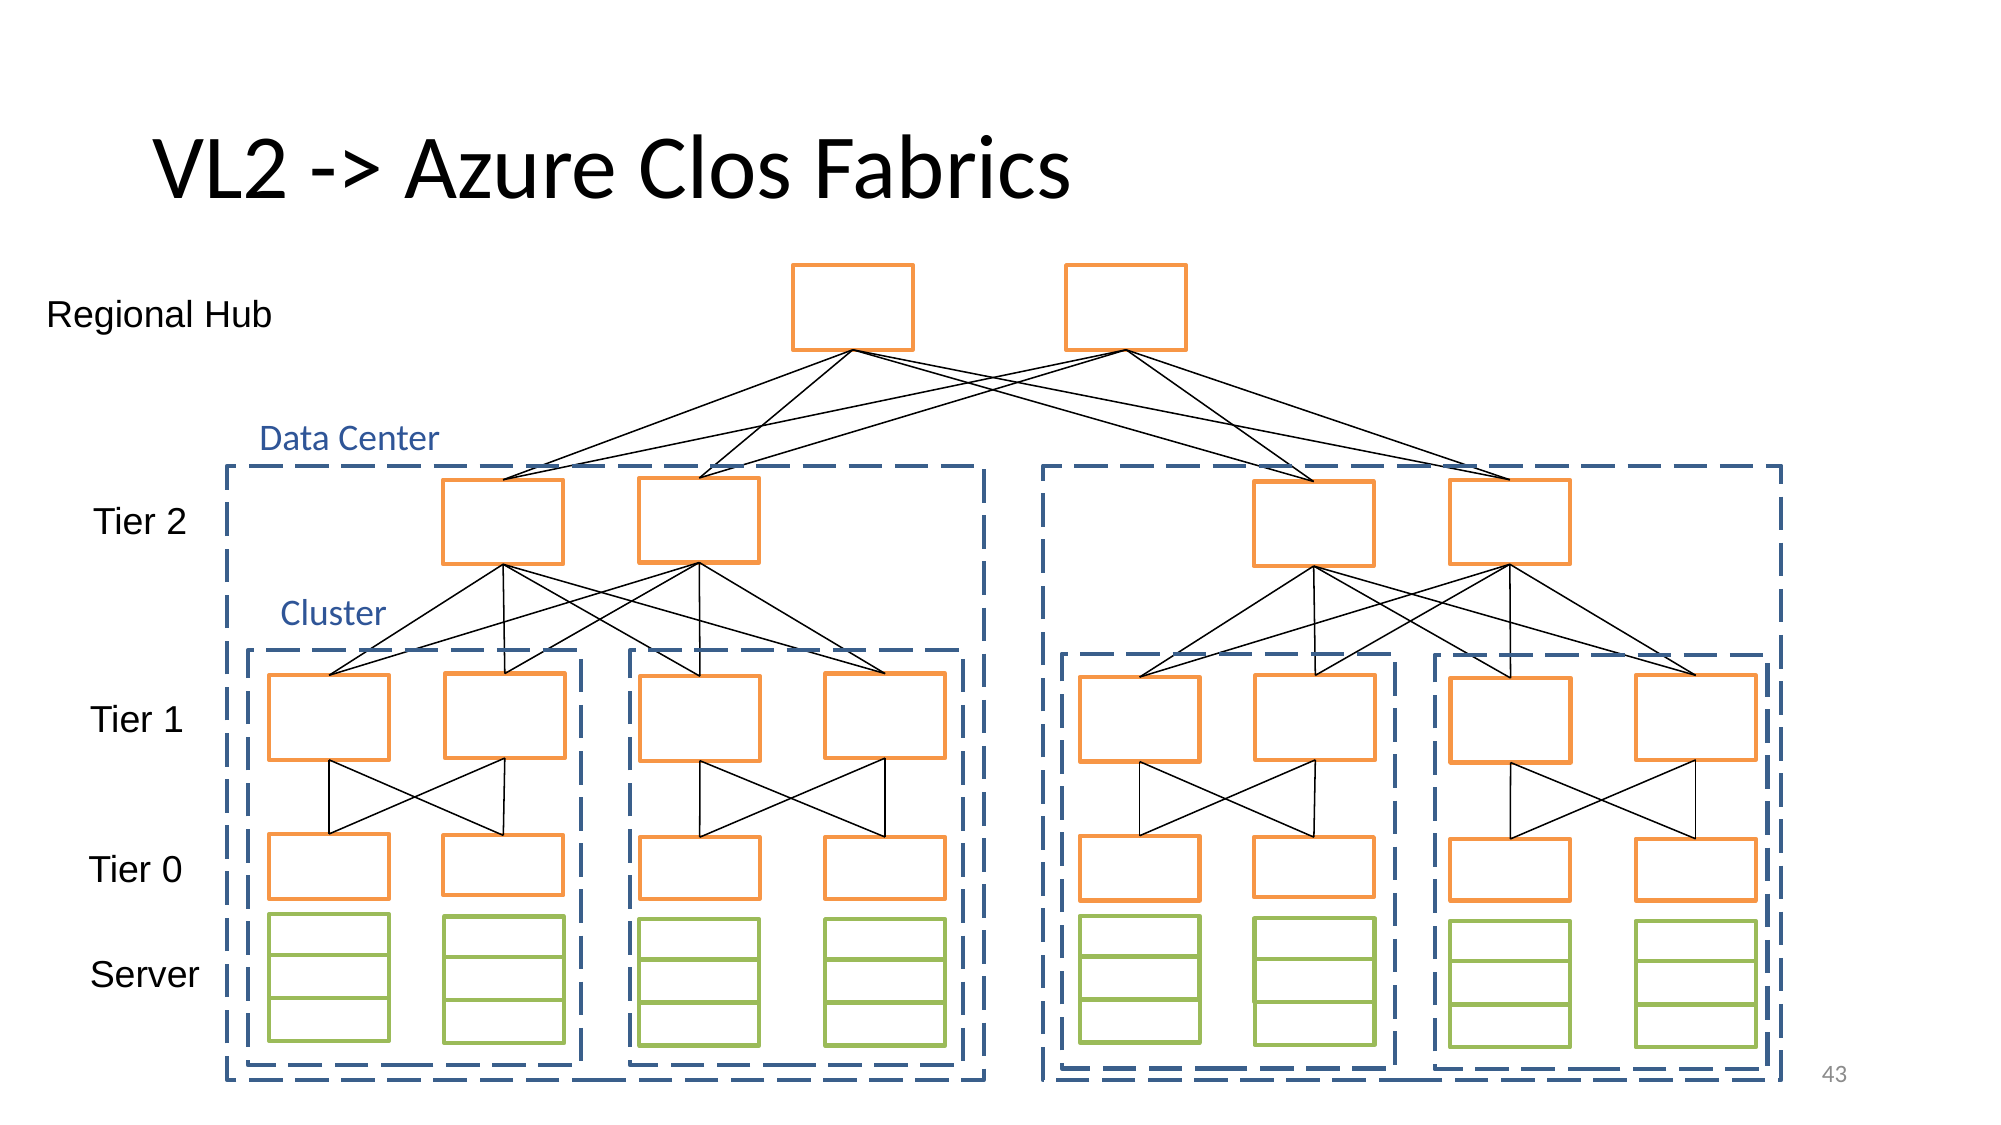

# VL2 -> Azure Clos Fabrics

Regional Hub
Data Center

Tier 2
Cluster

Tier 1

Tier 0

Server
43